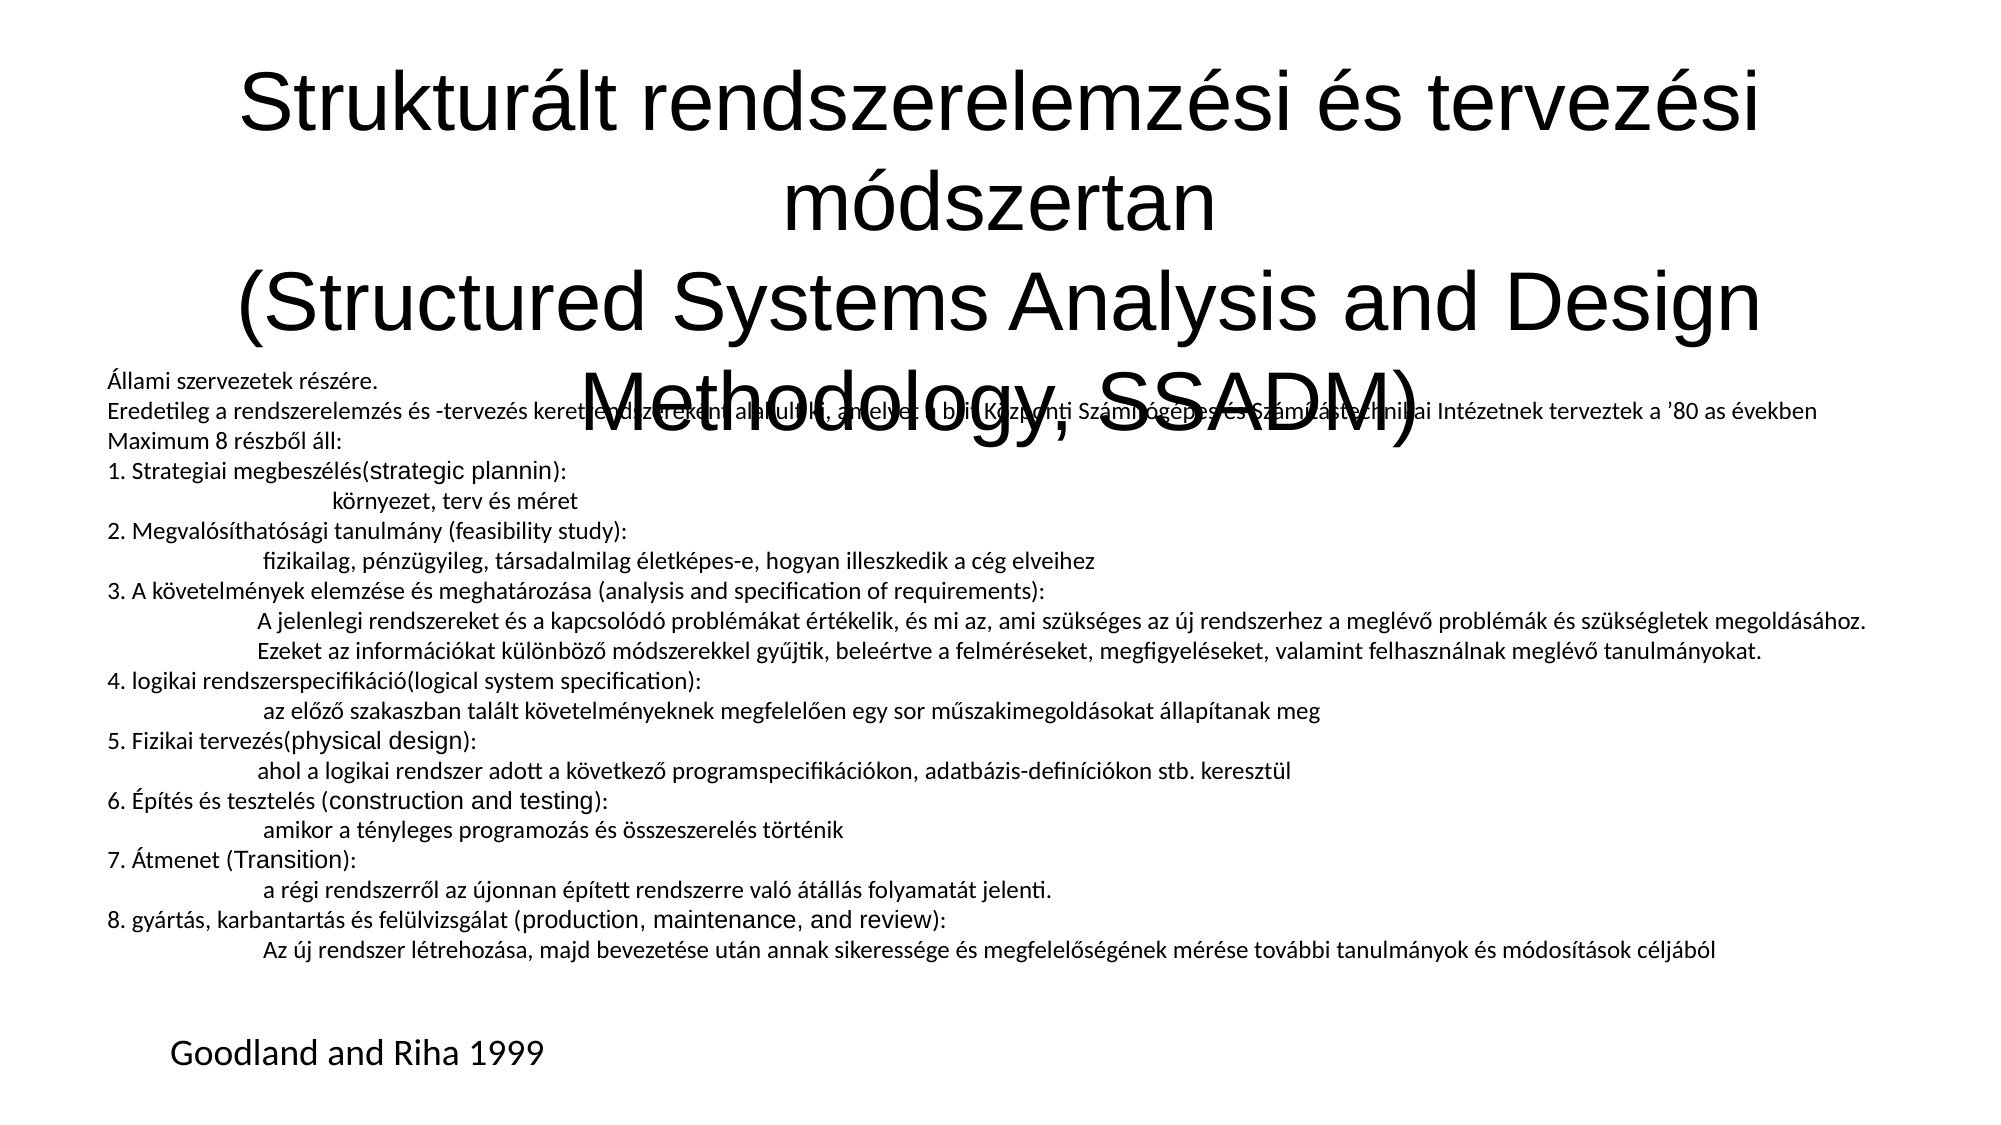

Strukturált rendszerelemzési és tervezési módszertan
(Structured Systems Analysis and Design Methodology, SSADM)
Állami szervezetek részére.
Eredetileg a rendszerelemzés és -tervezés keretrendszereként alakult ki, amelyet a brit Központi Számítógépes és Számítástechnikai Intézetnek terveztek a ’80 as években
Maximum 8 részből áll:
1. Strategiai megbeszélés(strategic plannin):
	környezet, terv és méret
2. Megvalósíthatósági tanulmány (feasibility study):
	 fizikailag, pénzügyileg, társadalmilag életképes-e, hogyan illeszkedik a cég elveihez
3. A követelmények elemzése és meghatározása (analysis and specification of requirements):
	A jelenlegi rendszereket és a kapcsolódó problémákat értékelik, és mi az, ami szükséges az új rendszerhez a meglévő problémák és szükségletek megoldásához. 	Ezeket az információkat különböző módszerekkel gyűjtik, beleértve a felméréseket, megfigyeléseket, valamint felhasználnak meglévő tanulmányokat.
4. logikai rendszerspecifikáció(logical system specification):
	 az előző szakaszban talált követelményeknek megfelelően egy sor műszakimegoldásokat állapítanak meg
5. Fizikai tervezés(physical design):
	ahol a logikai rendszer adott a következő programspecifikációkon, adatbázis-definíciókon stb. keresztül
6. Építés és tesztelés (construction and testing):
	 amikor a tényleges programozás és összeszerelés történik
7. Átmenet (Transition):
	 a régi rendszerről az újonnan épített rendszerre való átállás folyamatát jelenti.
8. gyártás, karbantartás és felülvizsgálat (production, maintenance, and review):
	 Az új rendszer létrehozása, majd bevezetése után annak sikeressége és megfelelőségének mérése további tanulmányok és módosítások céljából
Goodland and Riha 1999